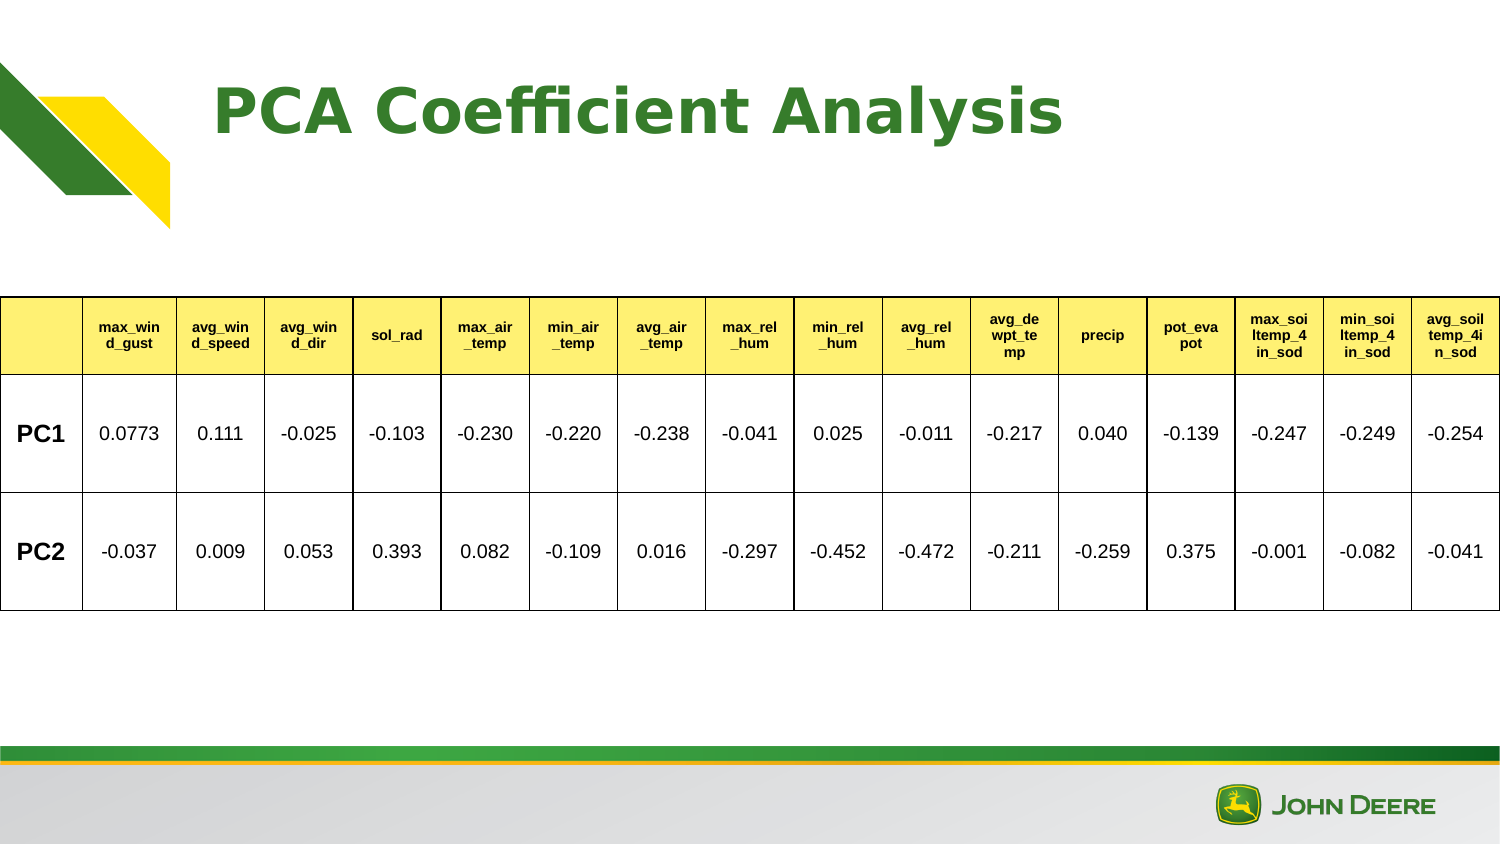

# PCA Coefficient Analysis
|  | max\_wind\_gust | avg\_wind\_speed | avg\_wind\_dir | sol\_rad | max\_air\_temp | min\_air\_temp | avg\_air\_temp | max\_rel\_hum | min\_rel\_hum | avg\_rel\_hum | avg\_dewpt\_temp | precip | pot\_evapot | max\_soiltemp\_4in\_sod | min\_soiltemp\_4in\_sod | avg\_soiltemp\_4in\_sod |
| --- | --- | --- | --- | --- | --- | --- | --- | --- | --- | --- | --- | --- | --- | --- | --- | --- |
| PC1 | 0.0773 | 0.111 | -0.025 | -0.103 | -0.230 | -0.220 | -0.238 | -0.041 | 0.025 | -0.011 | -0.217 | 0.040 | -0.139 | -0.247 | -0.249 | -0.254 |
| PC2 | -0.037 | 0.009 | 0.053 | 0.393 | 0.082 | -0.109 | 0.016 | -0.297 | -0.452 | -0.472 | -0.211 | -0.259 | 0.375 | -0.001 | -0.082 | -0.041 |